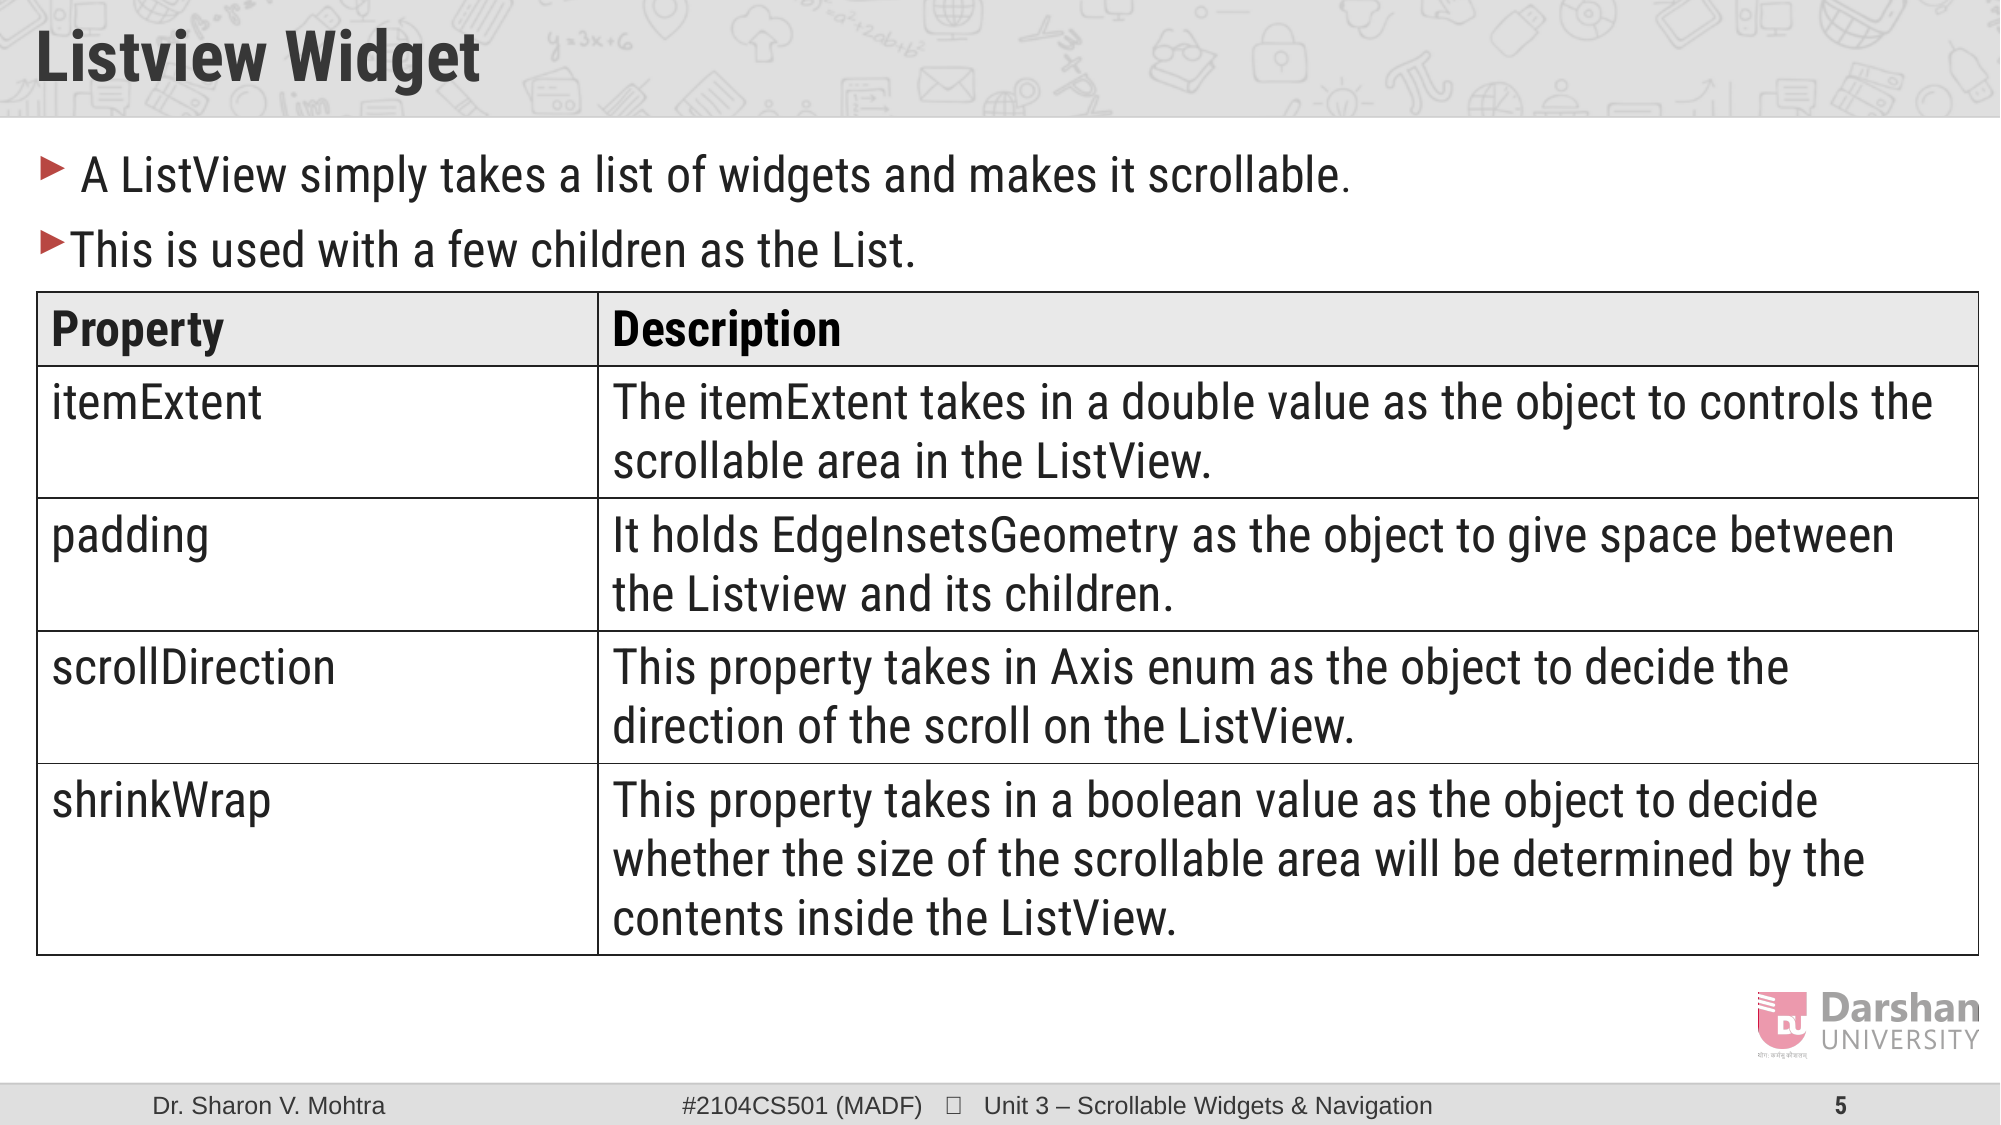

# Listview Widget
A ListView simply takes a list of widgets and makes it scrollable.
This is used with a few children as the List.
| Property | Description |
| --- | --- |
| itemExtent | The itemExtent takes in a double value as the object to controls the scrollable area in the ListView. |
| padding | It holds EdgeInsetsGeometry as the object to give space between the Listview and its children. |
| scrollDirection | This property takes in Axis enum as the object to decide the direction of the scroll on the ListView. |
| shrinkWrap | This property takes in a boolean value as the object to decide whether the size of the scrollable area will be determined by the contents inside the ListView. |